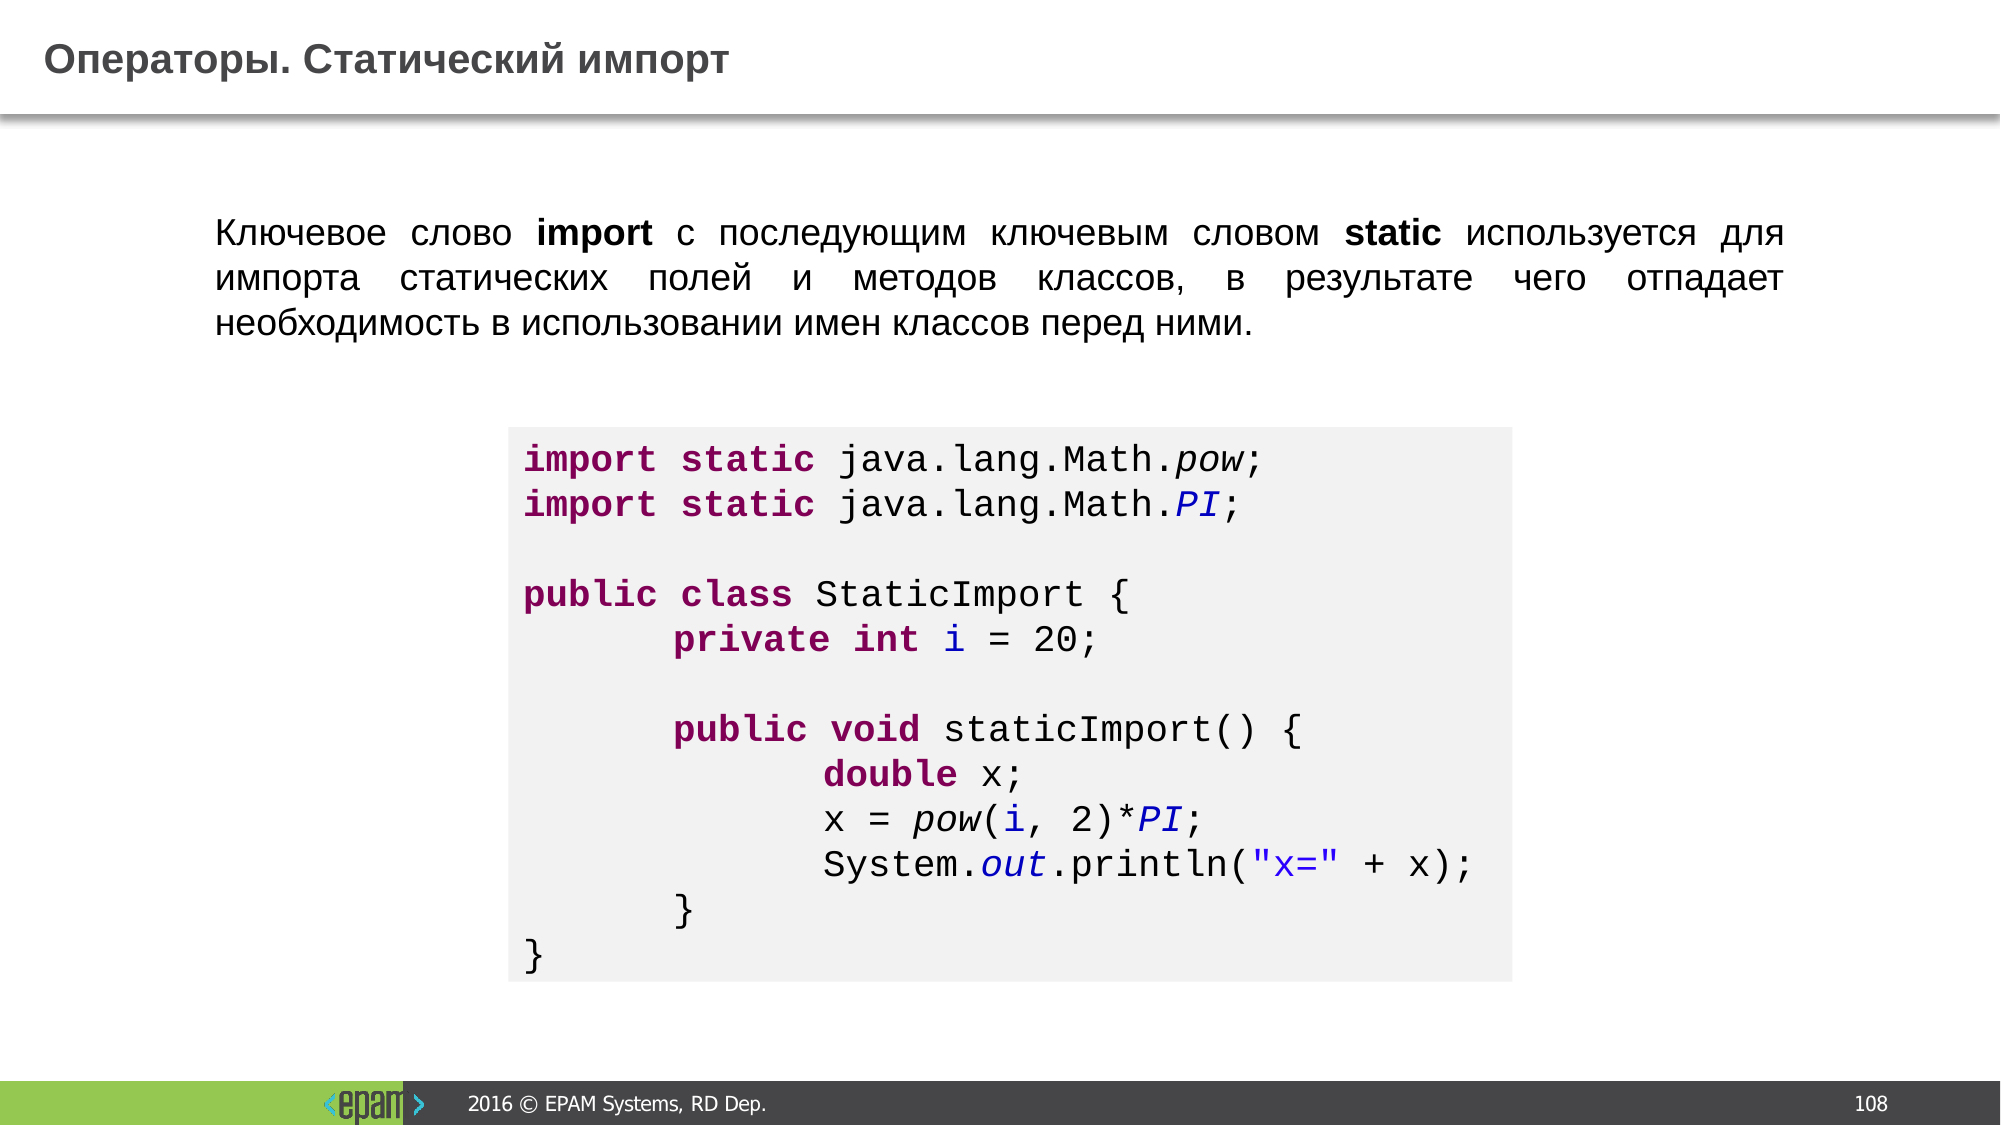

# Операторы. Статический импорт
Ключевое слово import с последующим ключевым словом static используется для импорта статических полей и методов классов, в результате чего отпадает необходимость в использовании имен классов перед ними.

import static java.lang.Math.pow;
import static java.lang.Math.PI;

public class StaticImport {
	private int i = 20;

	public void staticImport() {
		double x;
		x = pow(i, 2)*PI;
		System.out.println("x=" + x);
	}
}
2016 © EPAM Systems, RD Dep.
108